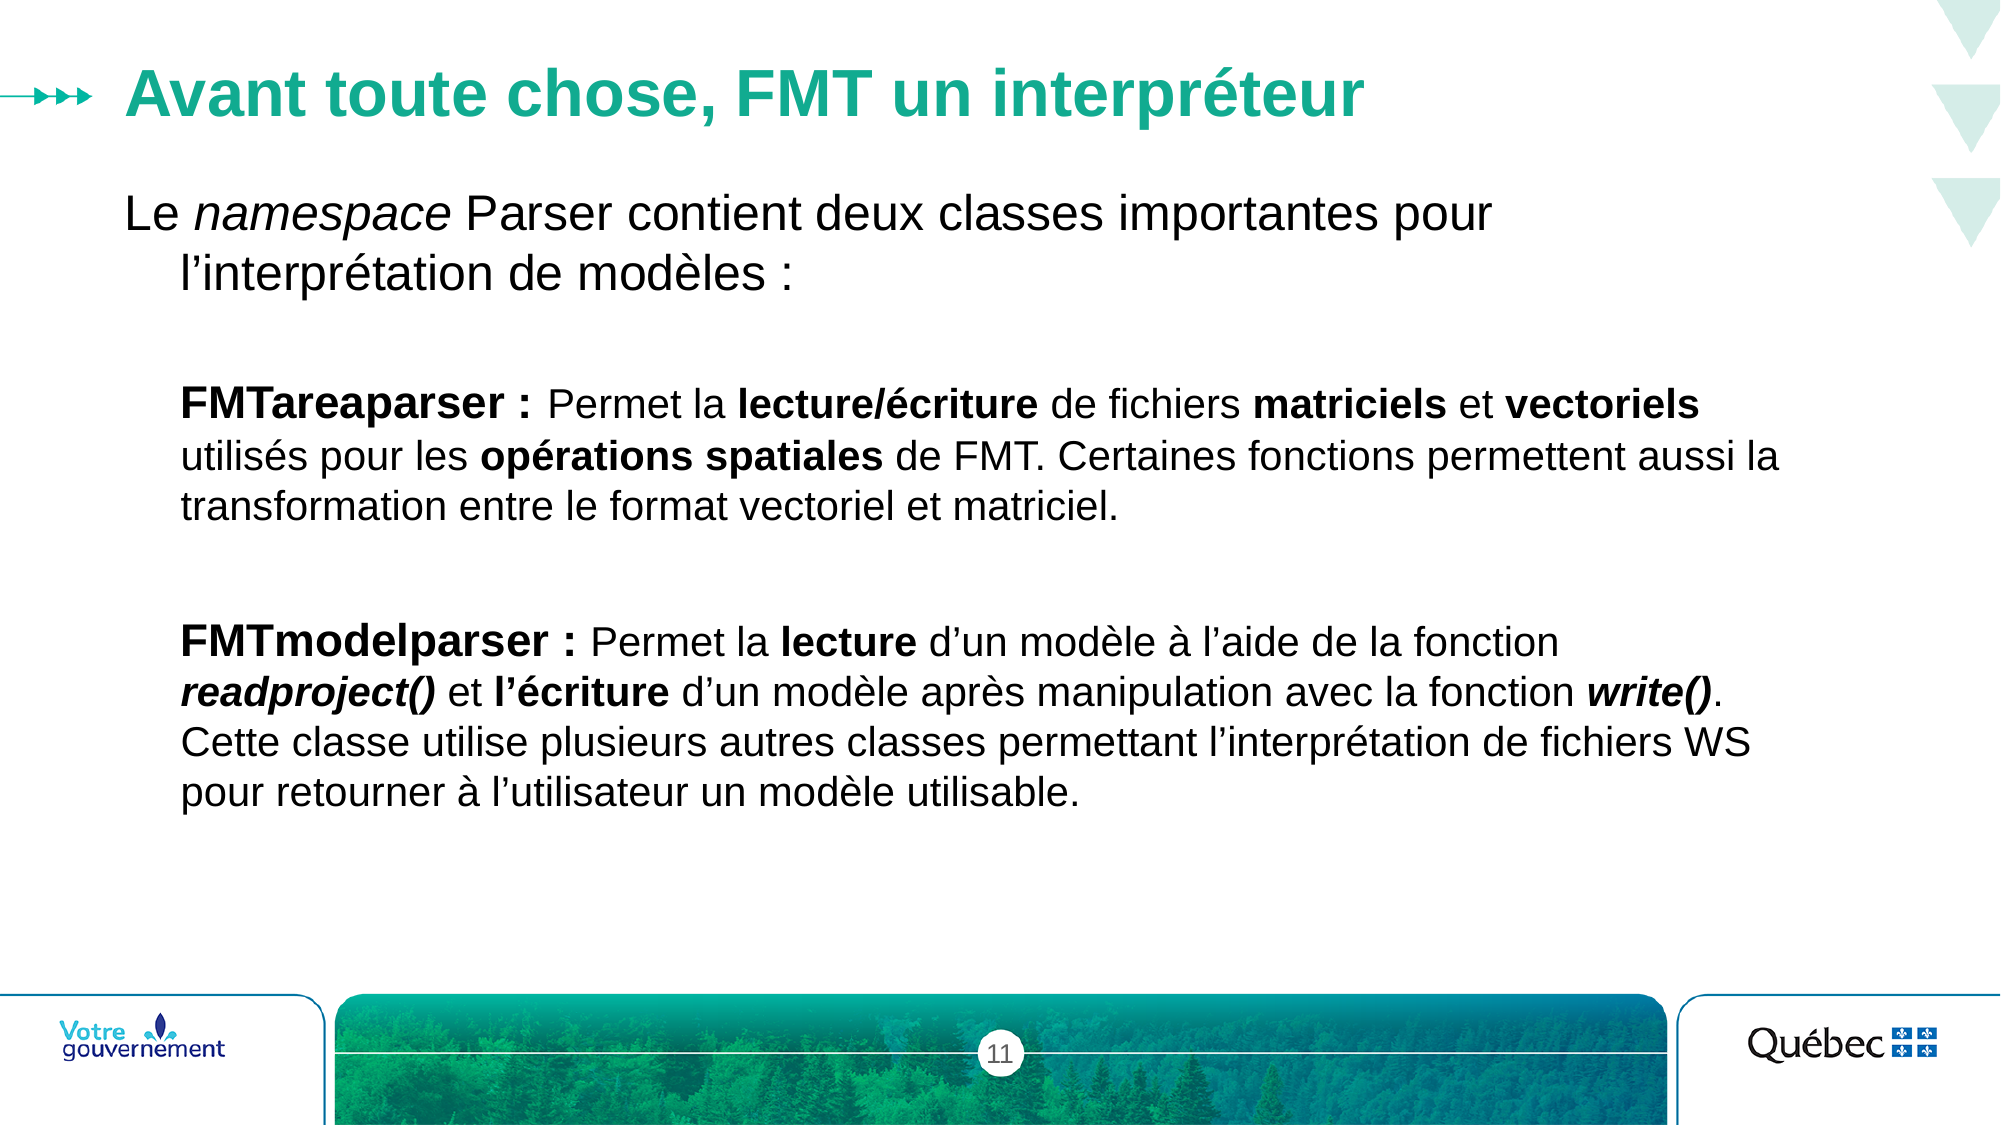

# Avant toute chose, FMT un interpréteur
Le namespace Parser contient deux classes importantes pour l’interprétation de modèles :

	FMTareaparser : Permet la lecture/écriture de fichiers matriciels et vectoriels utilisés pour les opérations spatiales de FMT. Certaines fonctions permettent aussi la transformation entre le format vectoriel et matriciel.
FMTmodelparser : Permet la lecture d’un modèle à l’aide de la fonction readproject() et l’écriture d’un modèle après manipulation avec la fonction write(). Cette classe utilise plusieurs autres classes permettant l’interprétation de fichiers WS pour retourner à l’utilisateur un modèle utilisable.

11